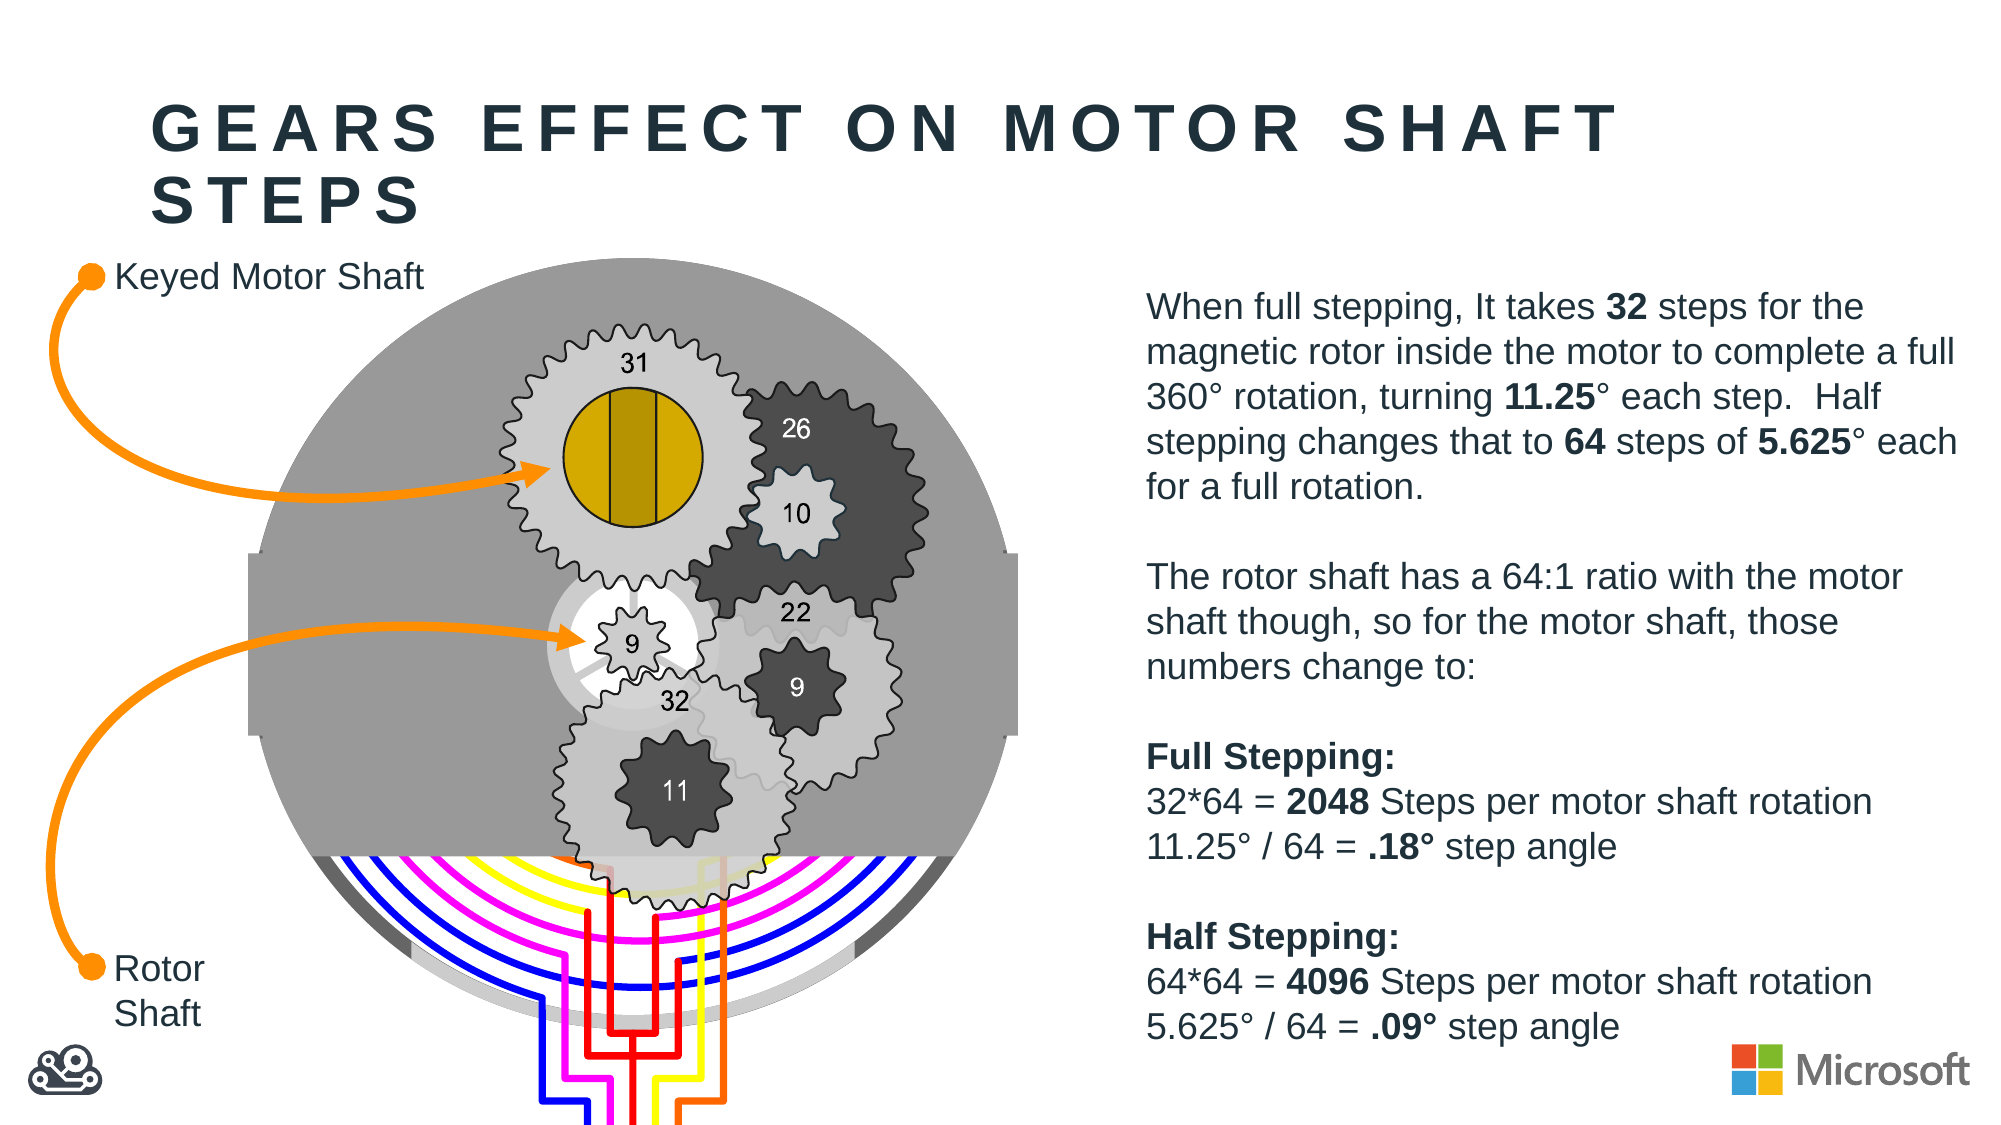

# Gears effect on motor shaft steps
Keyed Motor Shaft

When full stepping, It takes 32 steps for the magnetic rotor inside the motor to complete a full 360° rotation, turning 11.25° each step.  Half stepping changes that to 64 steps of 5.625° each for a full rotation.

The rotor shaft has a 64:1 ratio with the motor shaft though, so for the motor shaft, those numbers change to:

Full Stepping:
32*64 = 2048 Steps per motor shaft rotation
11.25° / 64 = .18° step angle

Half Stepping:
64*64 = 4096 Steps per motor shaft rotation
5.625° / 64 = .09° step angle

Rotor Shaft